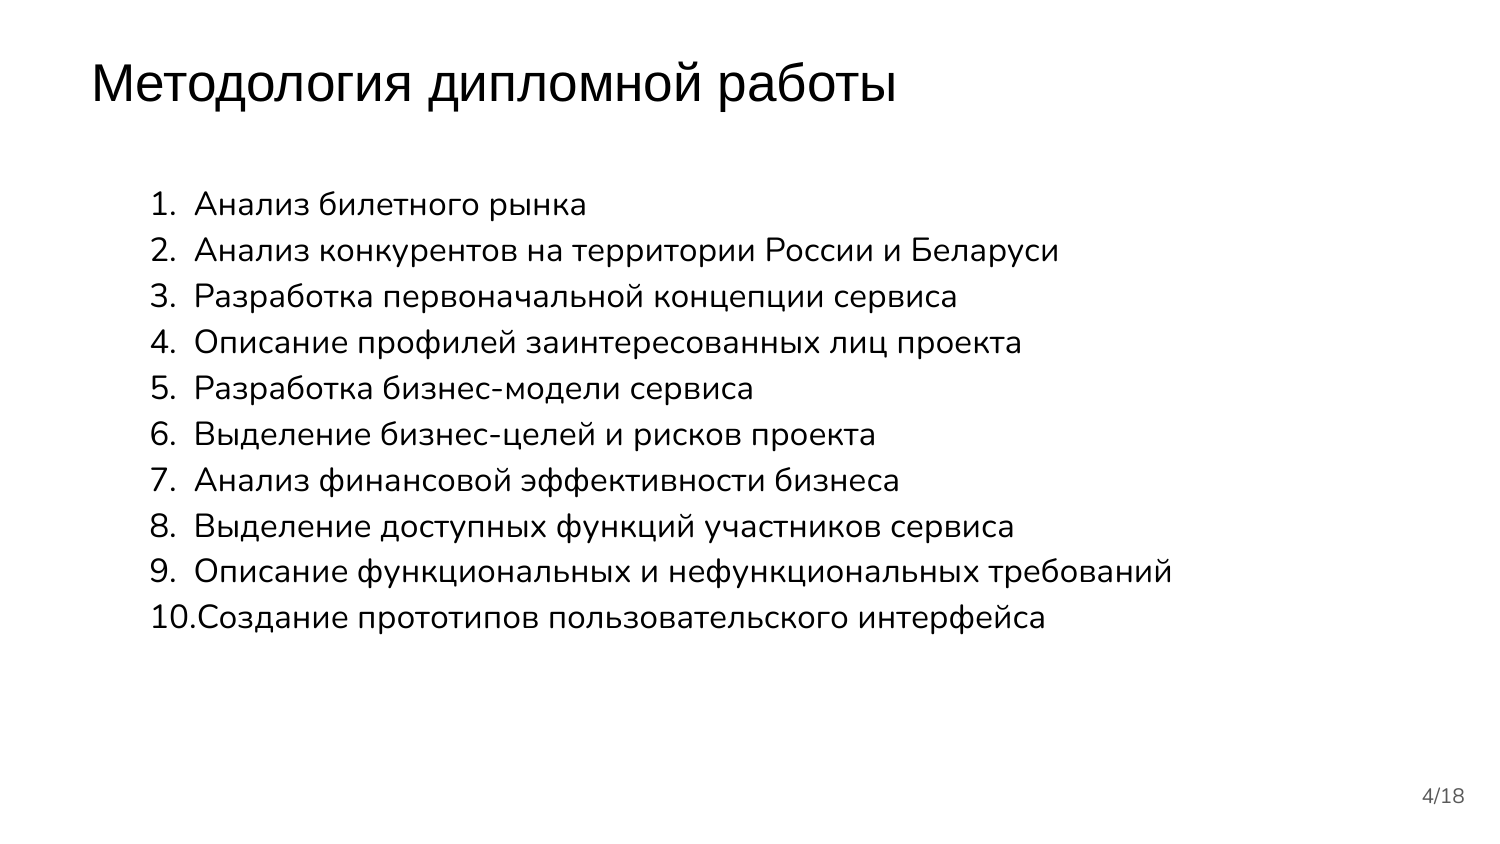

Методология дипломной работы
Анализ билетного рынка
Анализ конкурентов на территории России и Беларуси
Разработка первоначальной концепции сервиса
Описание профилей заинтересованных лиц проекта
Разработка бизнес-модели сервиса
Выделение бизнес-целей и рисков проекта
Анализ финансовой эффективности бизнеса
Выделение доступных функций участников сервиса
Описание функциональных и нефункциональных требований
Создание прототипов пользовательского интерфейса
4/18